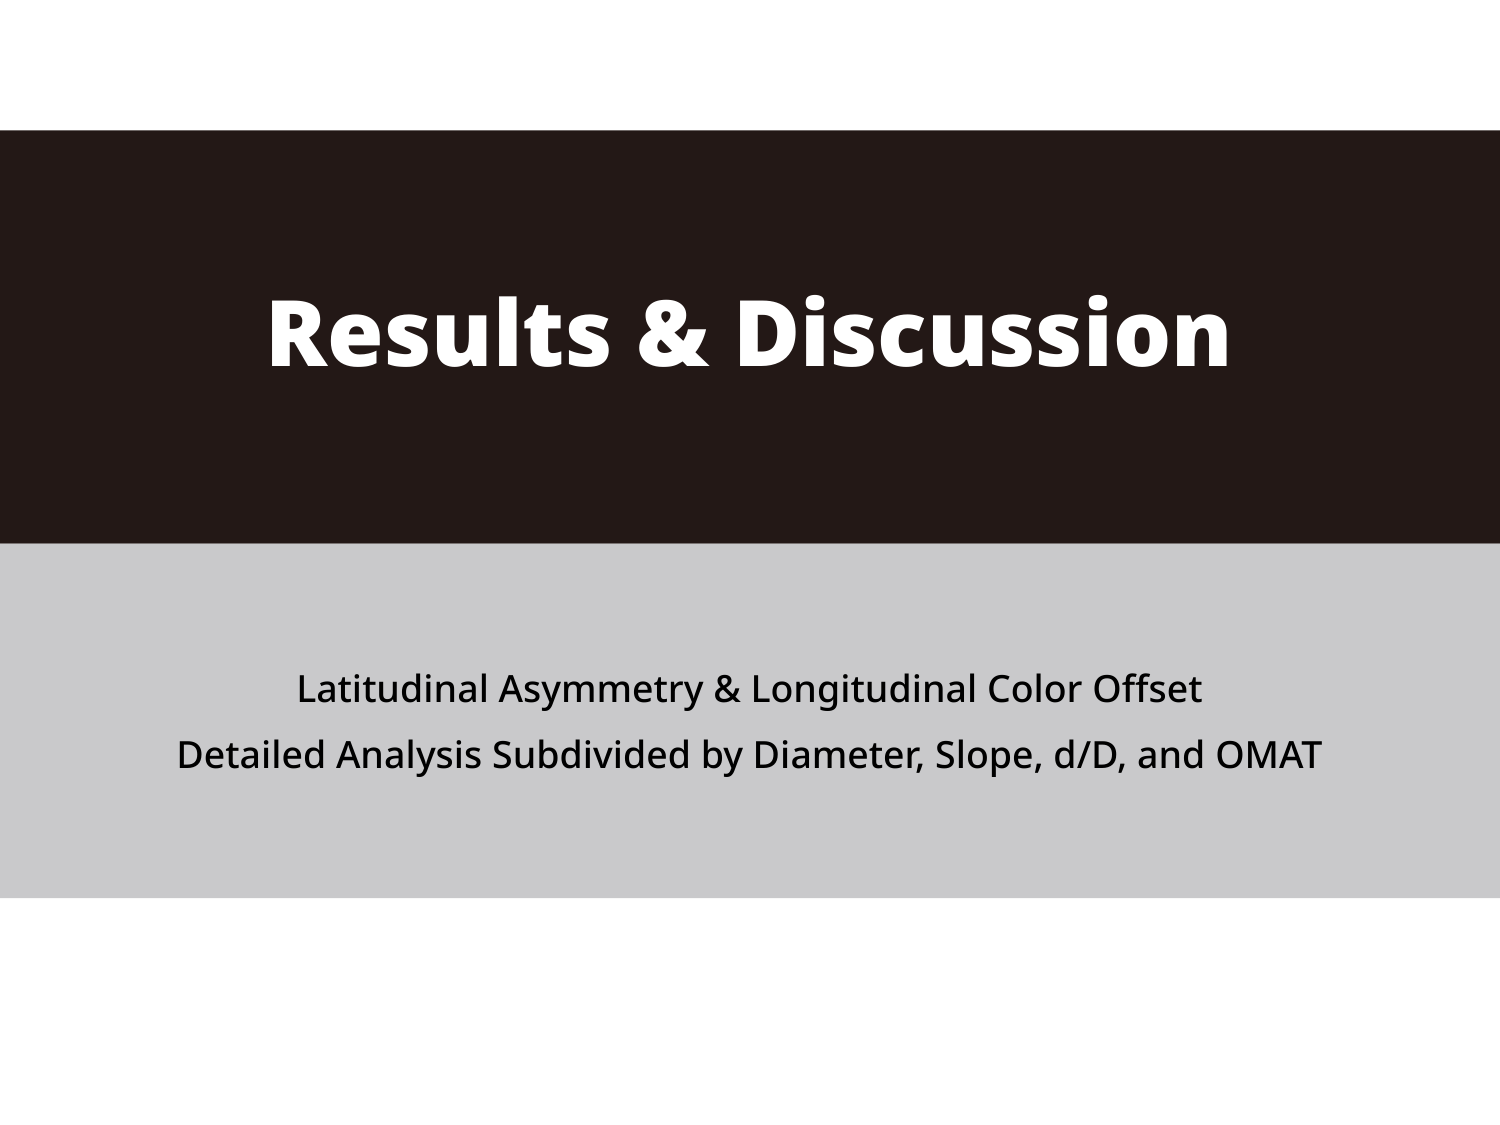

# Results & Discussion
Latitudinal Asymmetry & Longitudinal Color Offset
Detailed Analysis Subdivided by Diameter, Slope, d/D, and OMAT